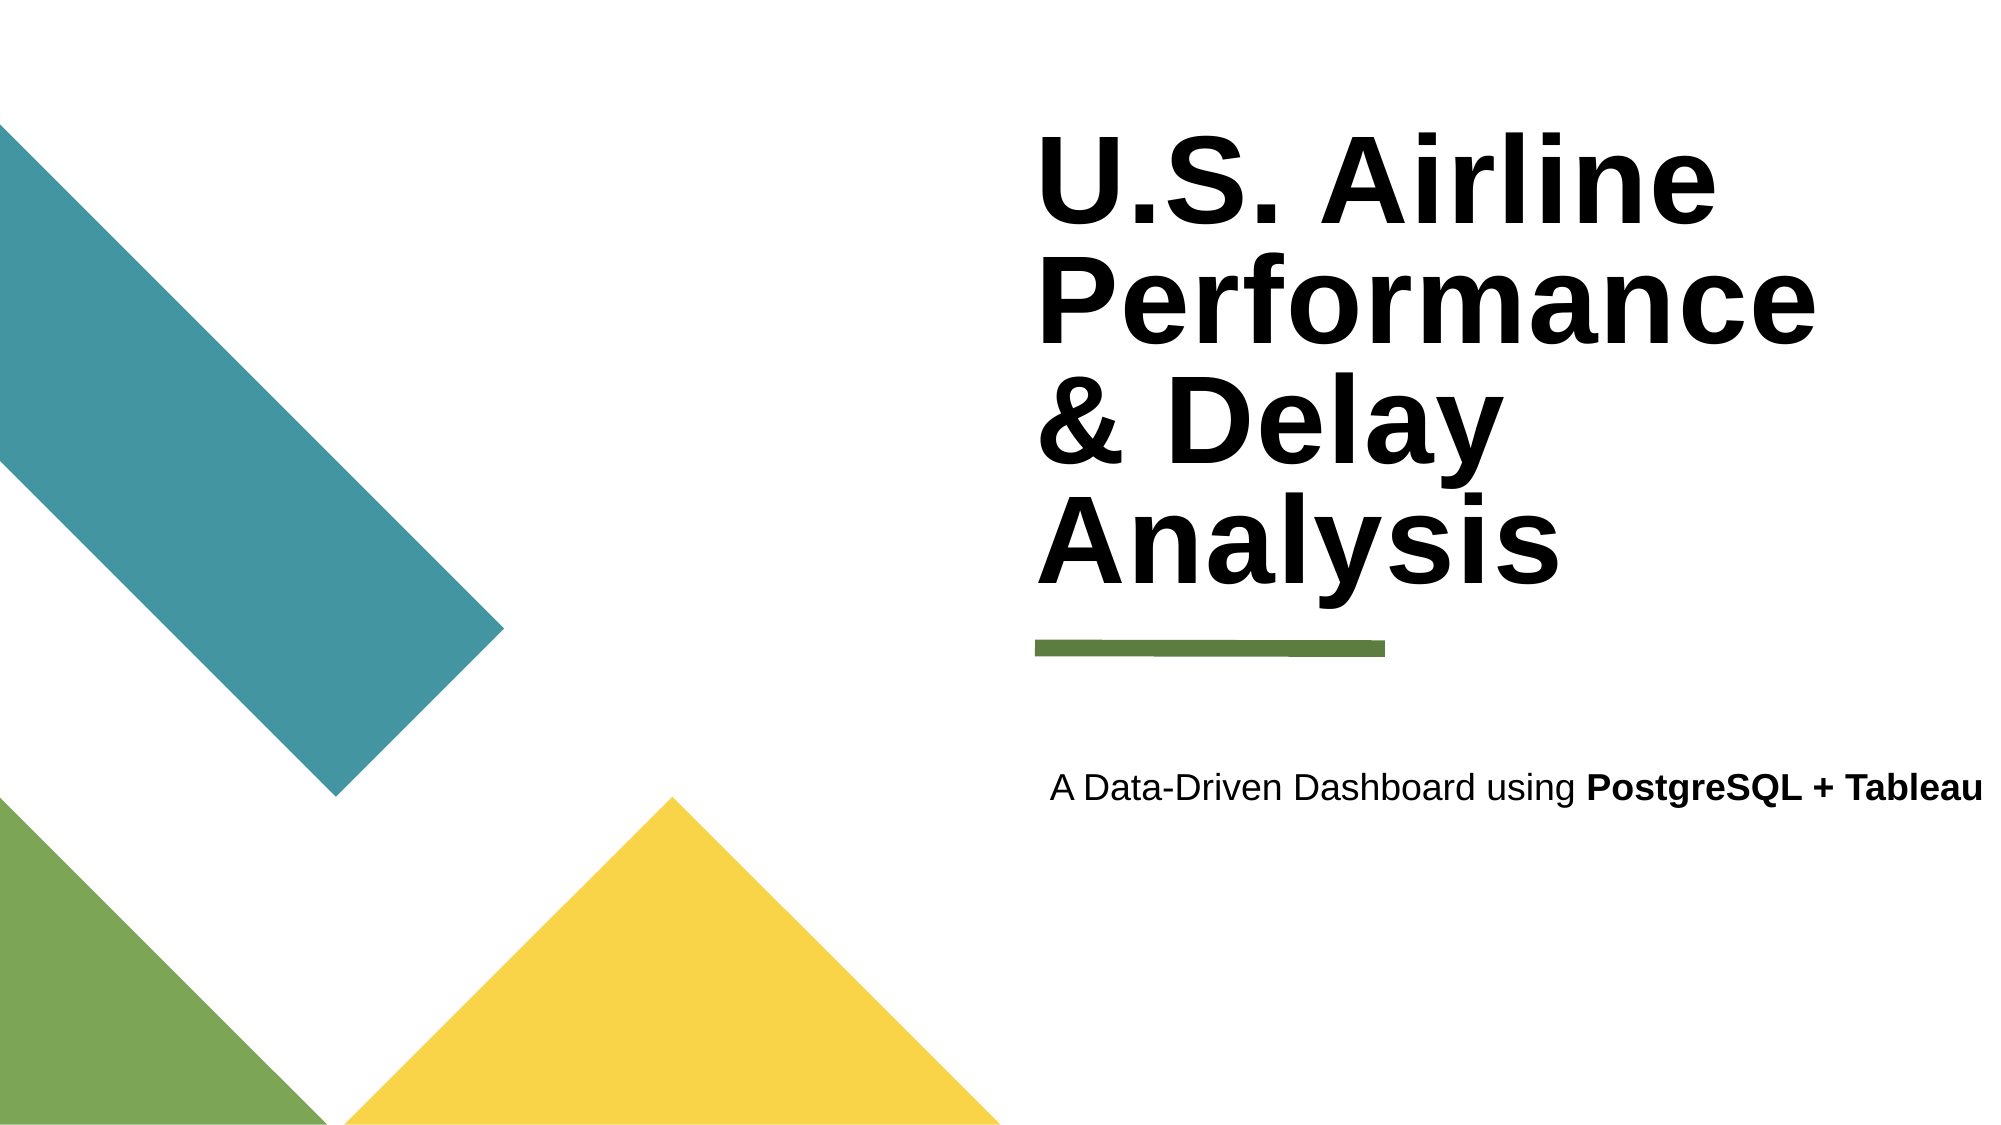

# U.S. Airline Performance & Delay Analysis
A Data-Driven Dashboard using PostgreSQL + Tableau